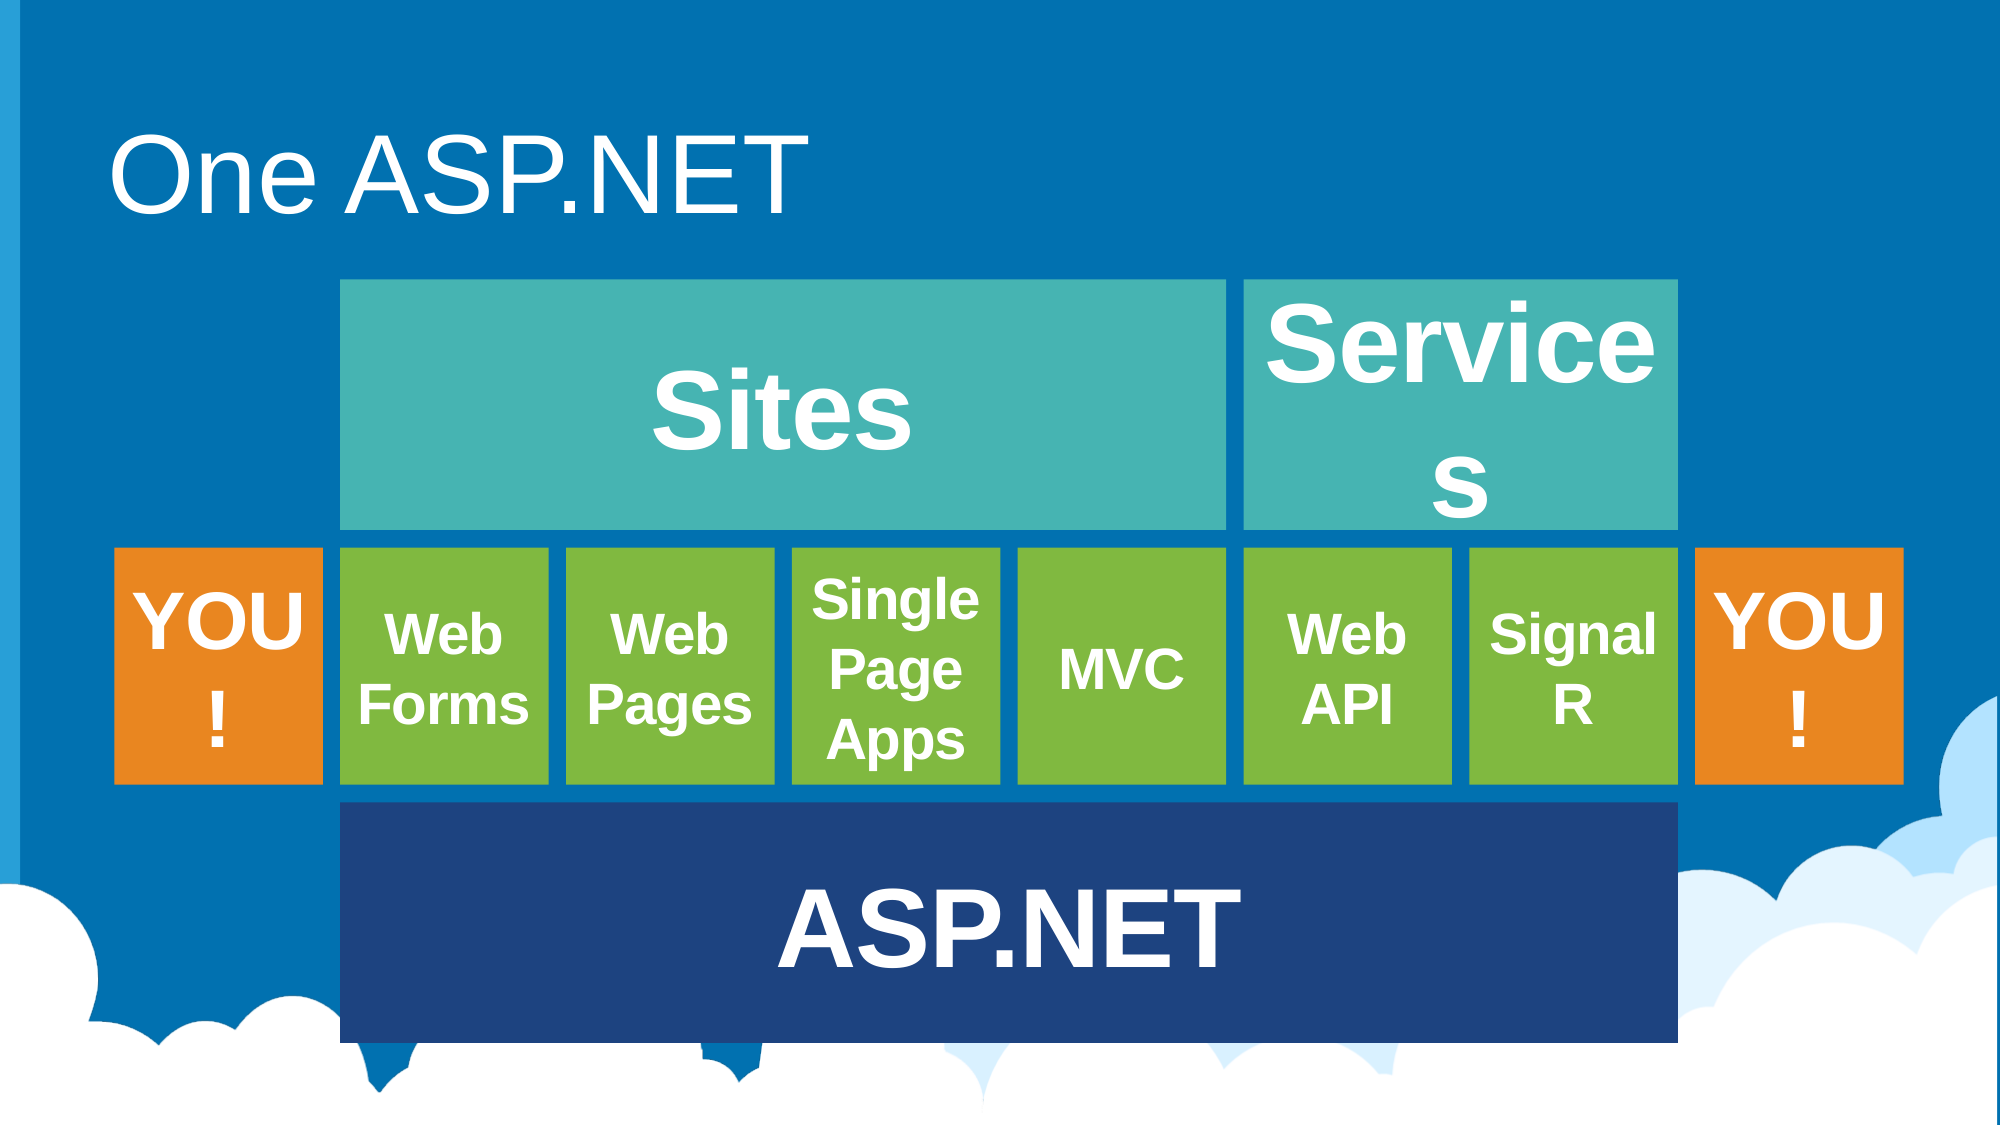

# One ASP.NET
Sites
Services
YOU!
Web
Forms
Web
Pages
Single
Page
Apps
MVC
Web
API
SignalR
YOU!
ASP.NET